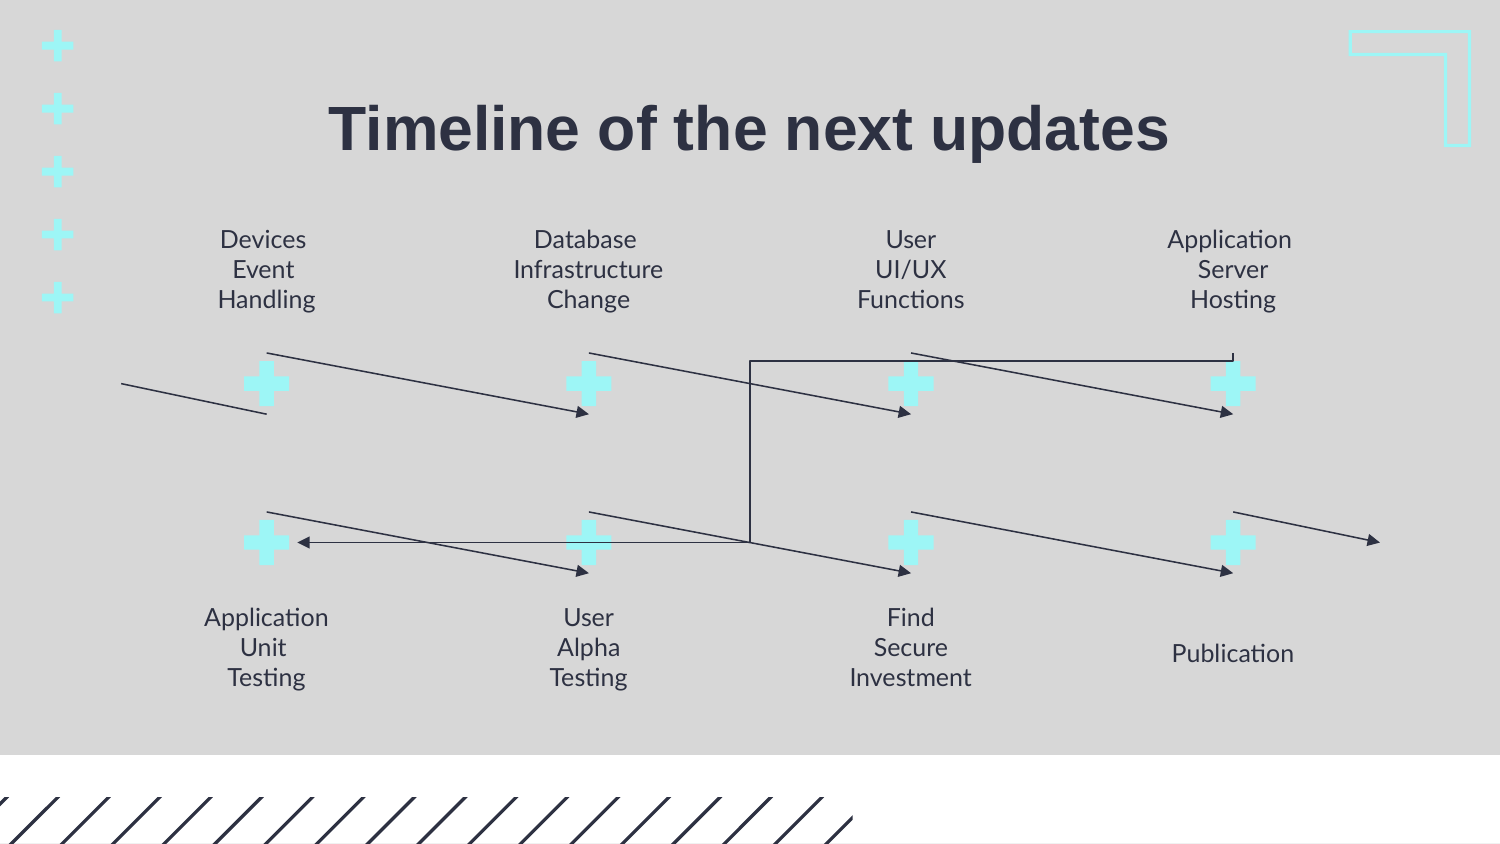

# Timeline of the next updates
Devices
Event
Handling
Database
Infrastructure
Change
User
UI/UX
Functions
Application
Server
Hosting

Application
Unit
Testing
User
Alpha
Testing
Find
Secure
Investment
Publication